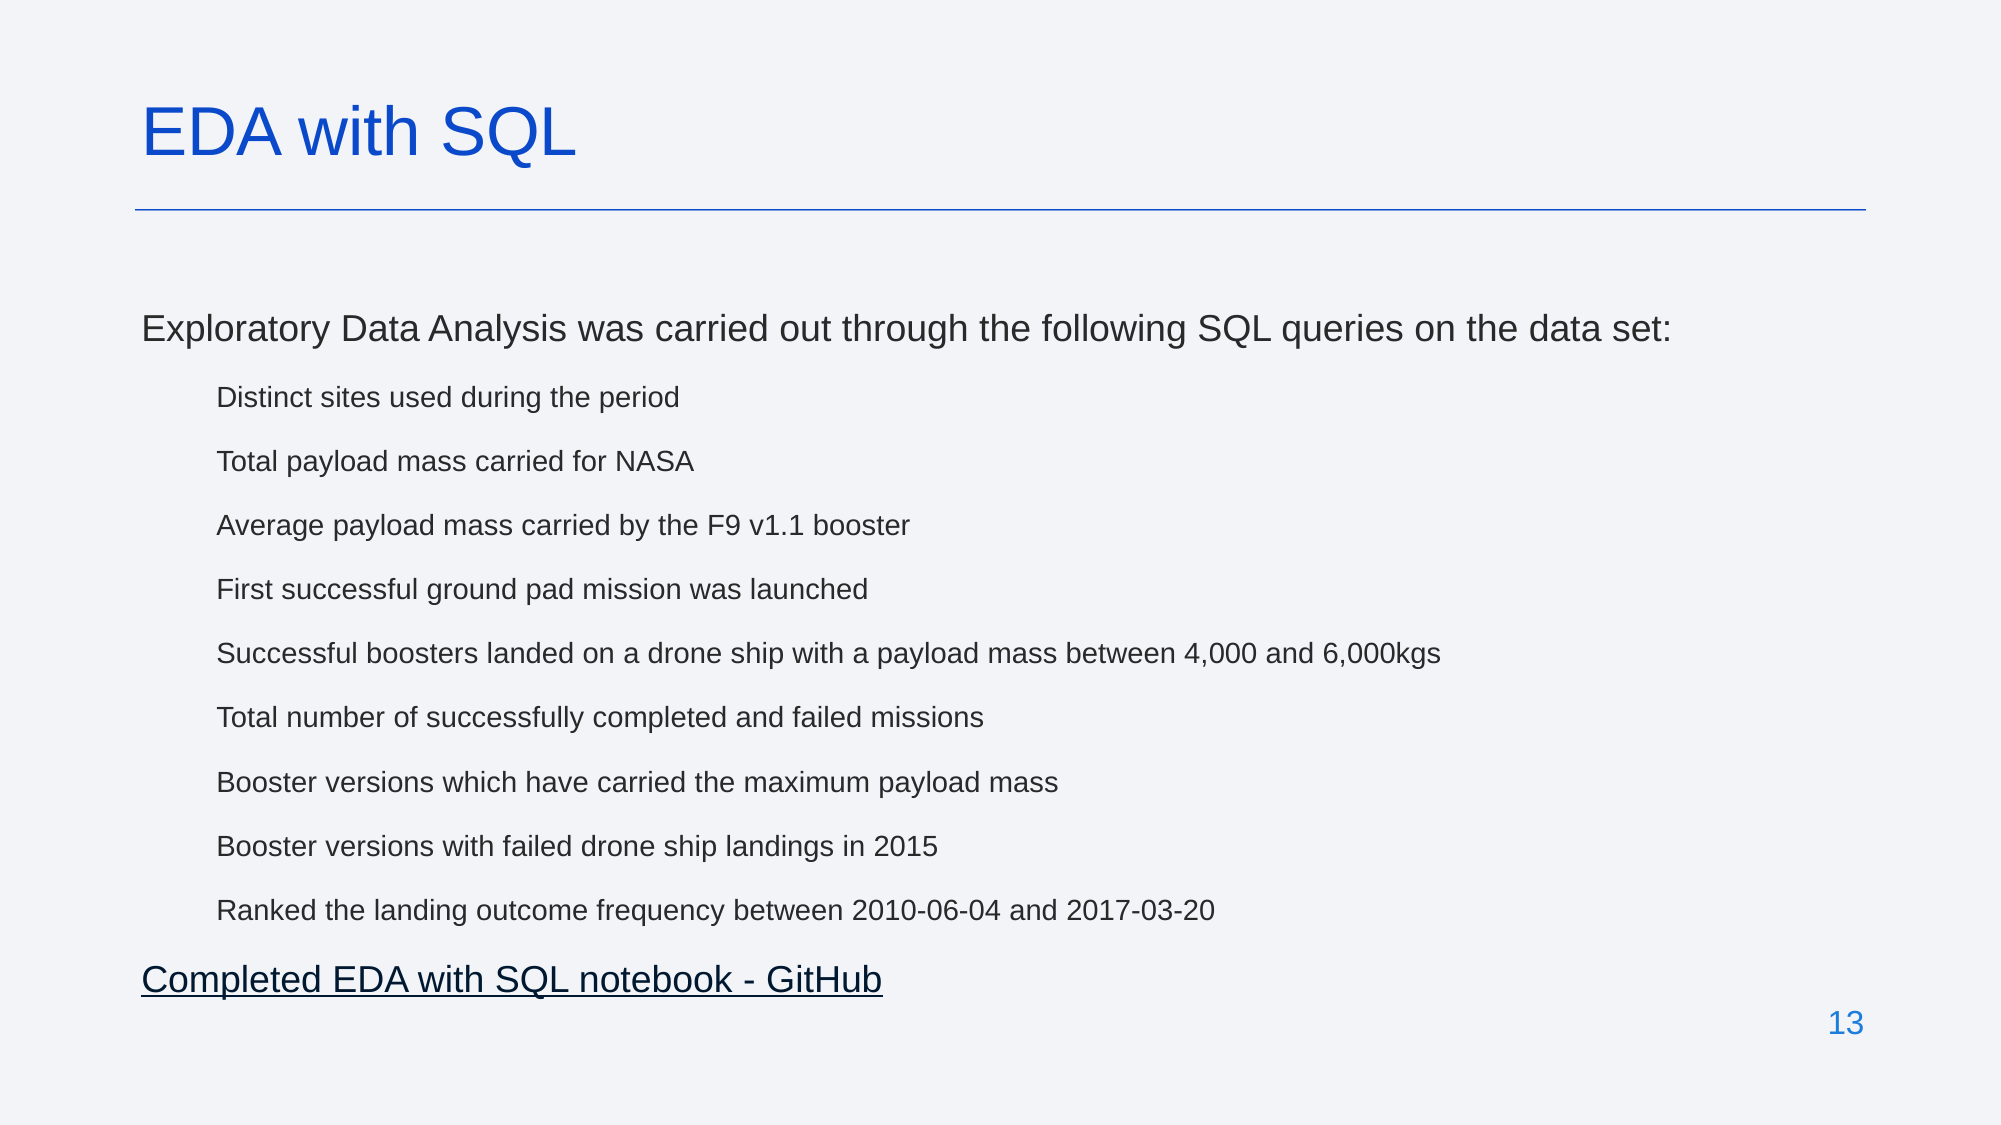

EDA with SQL
Exploratory Data Analysis was carried out through the following SQL queries on the data set:
Distinct sites used during the period
Total payload mass carried for NASA
Average payload mass carried by the F9 v1.1 booster
First successful ground pad mission was launched
Successful boosters landed on a drone ship with a payload mass between 4,000 and 6,000kgs
Total number of successfully completed and failed missions
Booster versions which have carried the maximum payload mass
Booster versions with failed drone ship landings in 2015
Ranked the landing outcome frequency between 2010-06-04 and 2017-03-20
Completed EDA with SQL notebook - GitHub

13